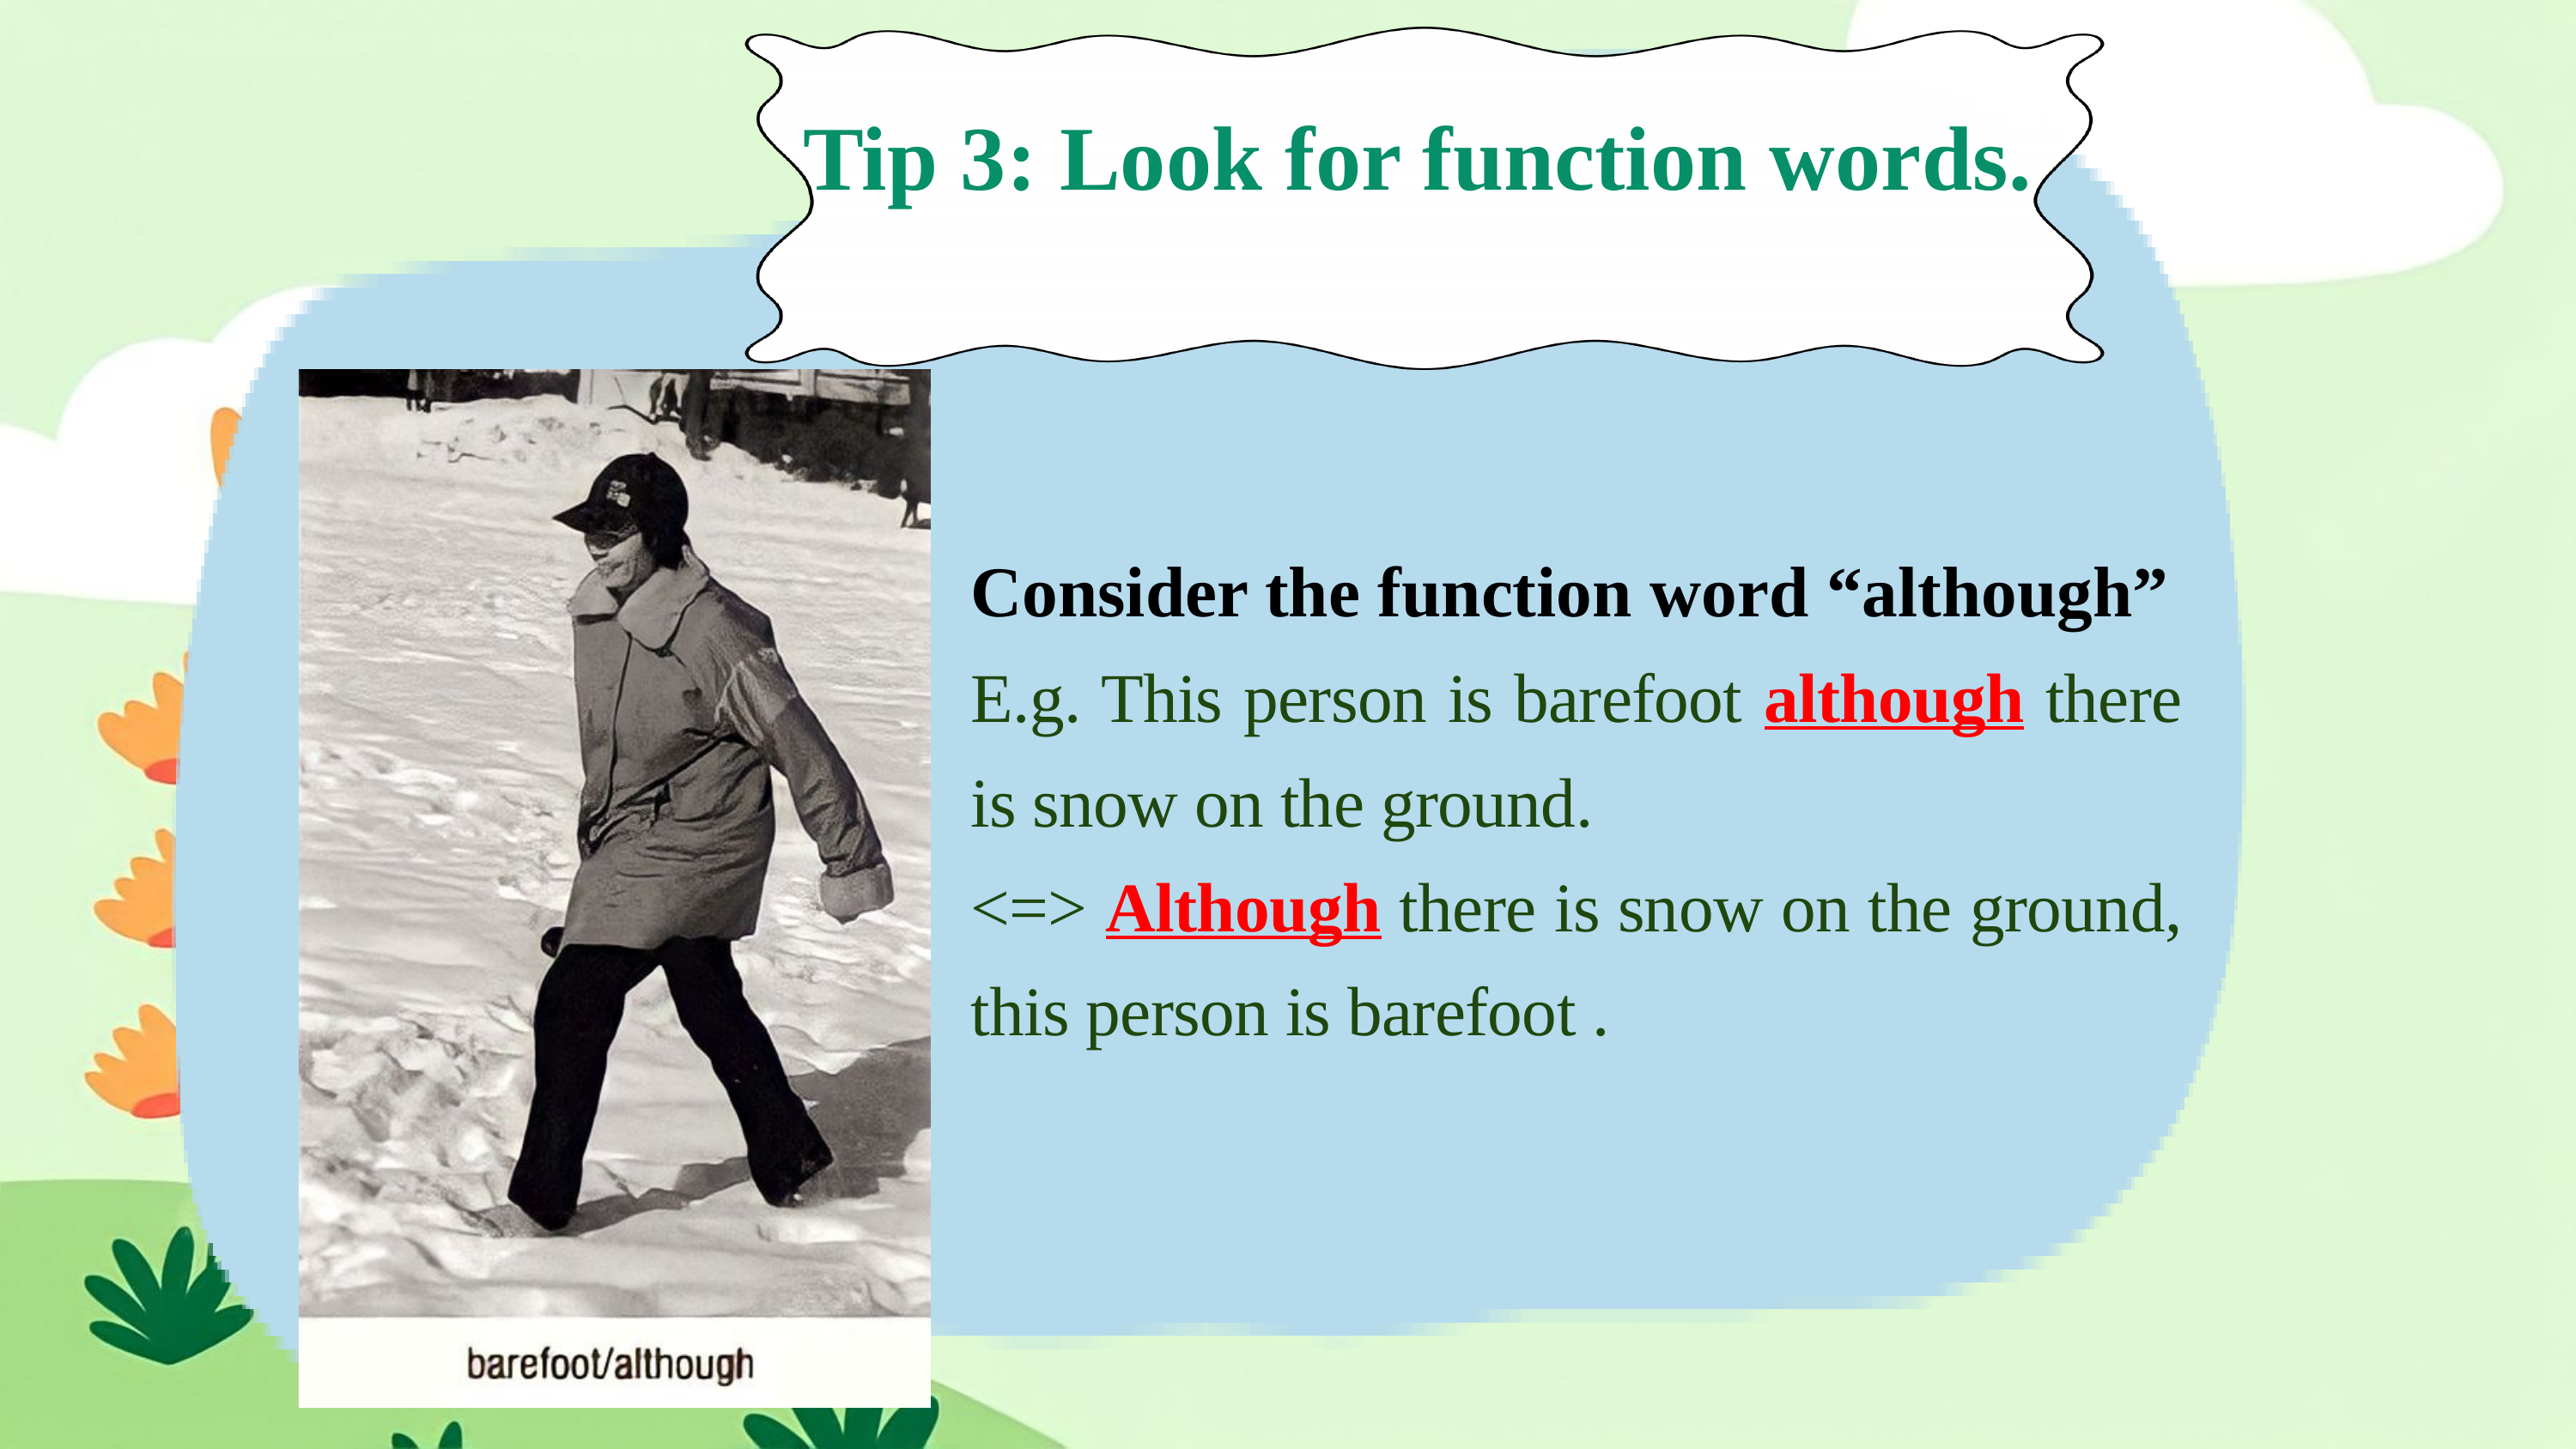

Tip 3: Look for function words.

Consider the function word “although”
E.g. This person is barefoot although there is snow on the ground.
<=> Although there is snow on the ground, this person is barefoot .